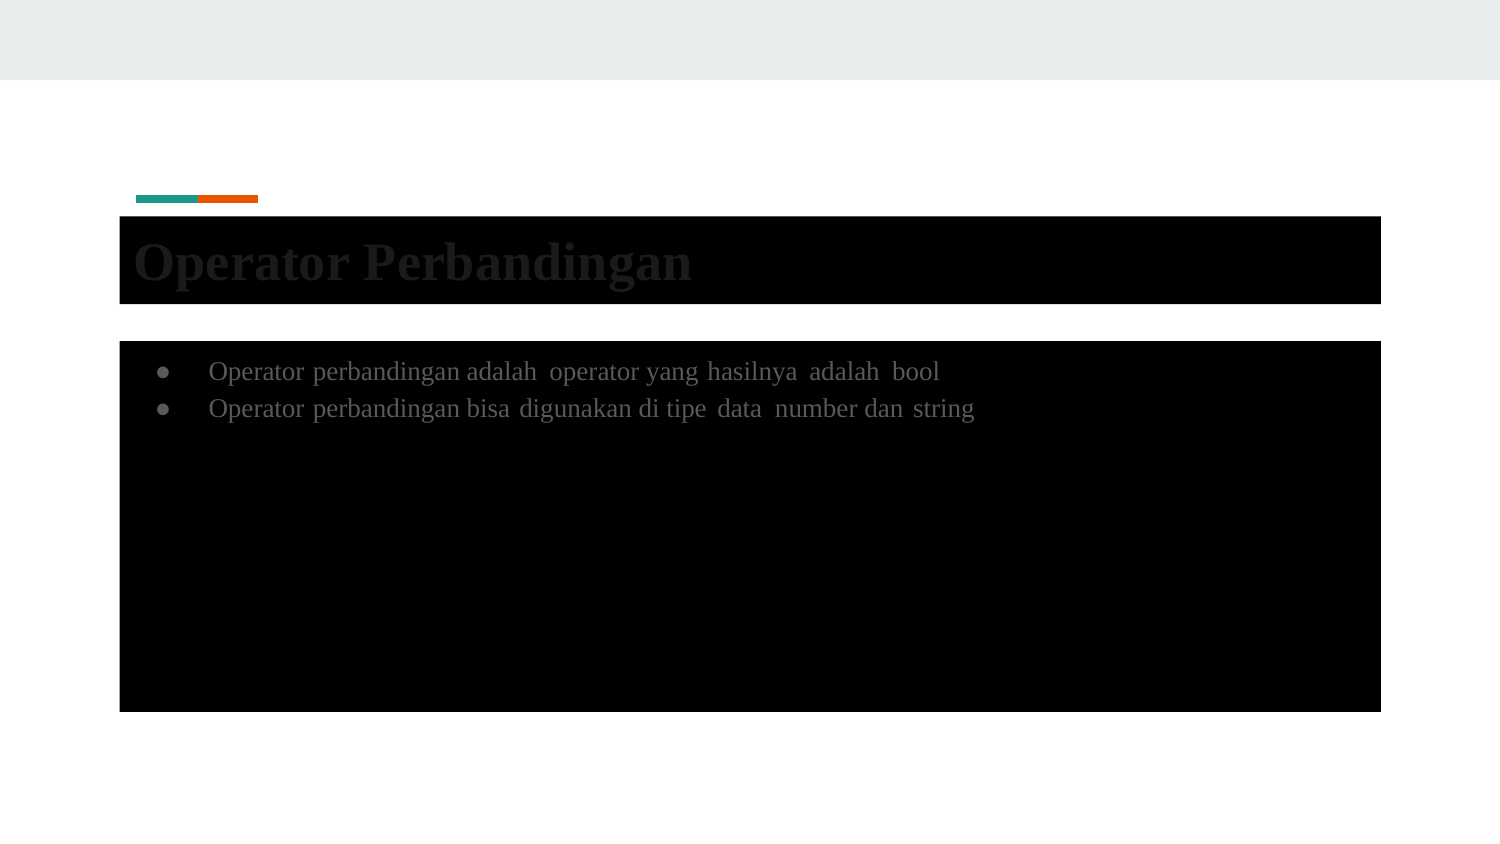

Operator Perbandingan

●    Operator perbandingan adalah operator yang hasilnya adalah bool
●    Operator perbandingan bisa digunakan di tipe data number dan string